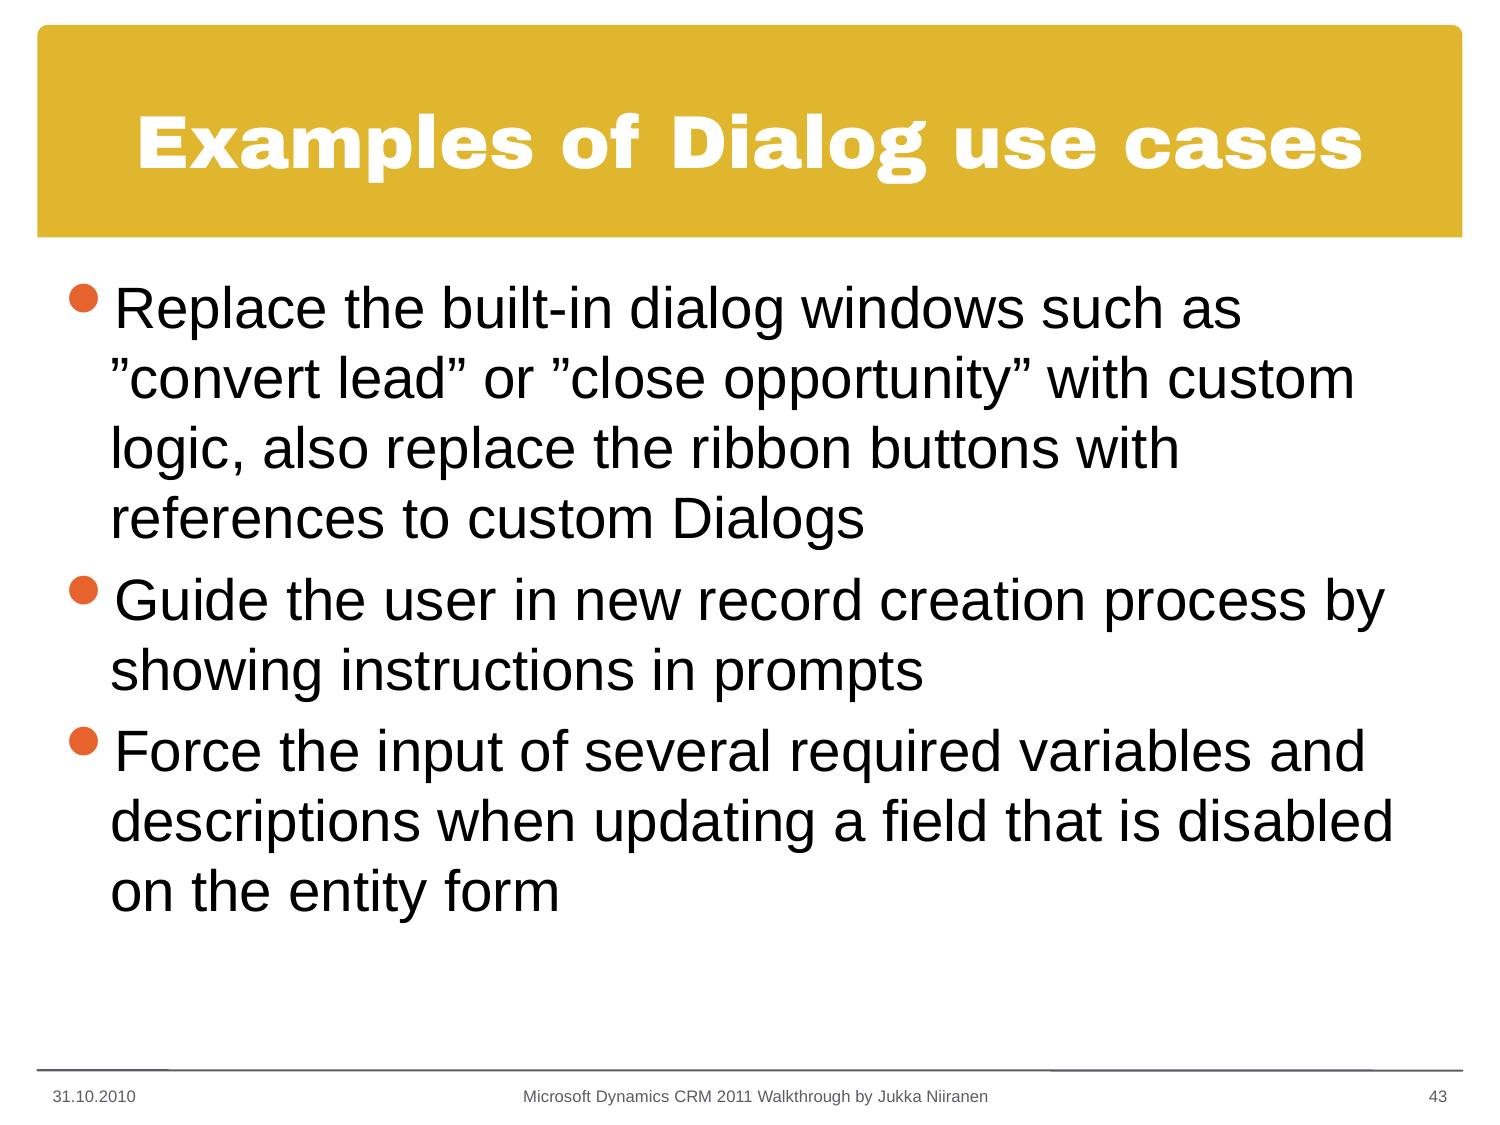

# Examples of Dialog use cases
Replace the built-in dialog windows such as ”convert lead” or ”close opportunity” with custom logic, also replace the ribbon buttons with references to custom Dialogs
Guide the user in new record creation process by showing instructions in prompts
Force the input of several required variables and descriptions when updating a field that is disabled on the entity form
31.10.2010
Microsoft Dynamics CRM 2011 Walkthrough by Jukka Niiranen
43